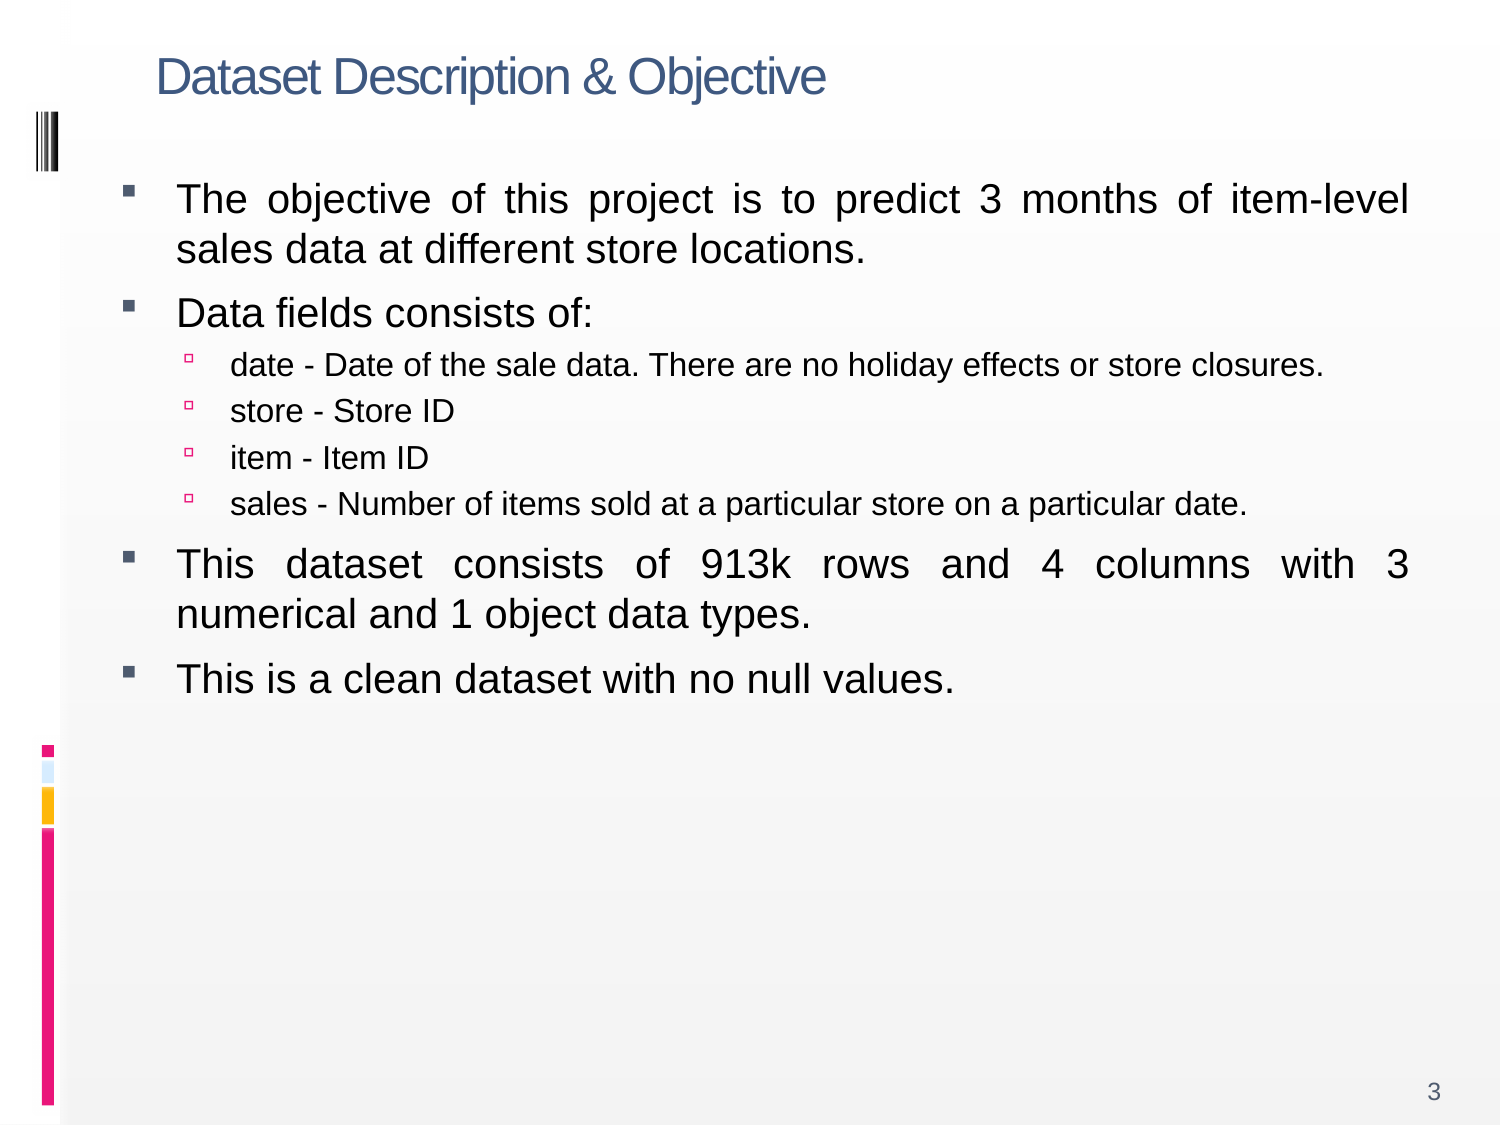

# Dataset Description & Objective
The objective of this project is to predict 3 months of item-level sales data at different store locations.
Data fields consists of:
date - Date of the sale data. There are no holiday effects or store closures.
store - Store ID
item - Item ID
sales - Number of items sold at a particular store on a particular date.
This dataset consists of 913k rows and 4 columns with 3 numerical and 1 object data types.
This is a clean dataset with no null values.

3